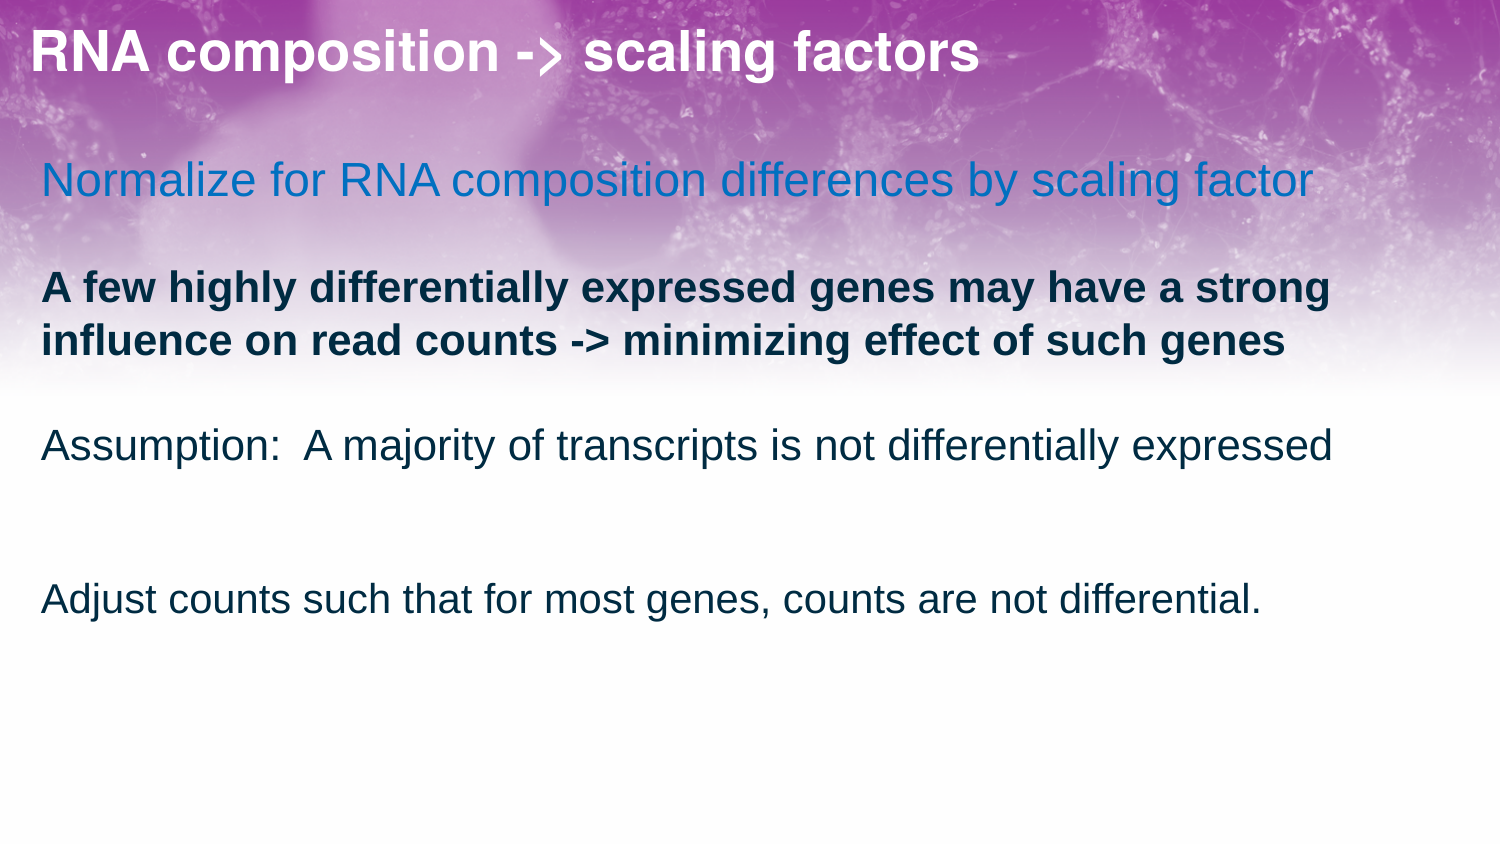

RNA composition -> scaling factors
Normalize for RNA composition differences by scaling factor

A few highly differentially expressed genes may have a strong influence on read counts -> minimizing effect of such genes

Assumption:  A majority of transcripts is not differentially expressed

Adjust counts such that for most genes, counts are not differential.